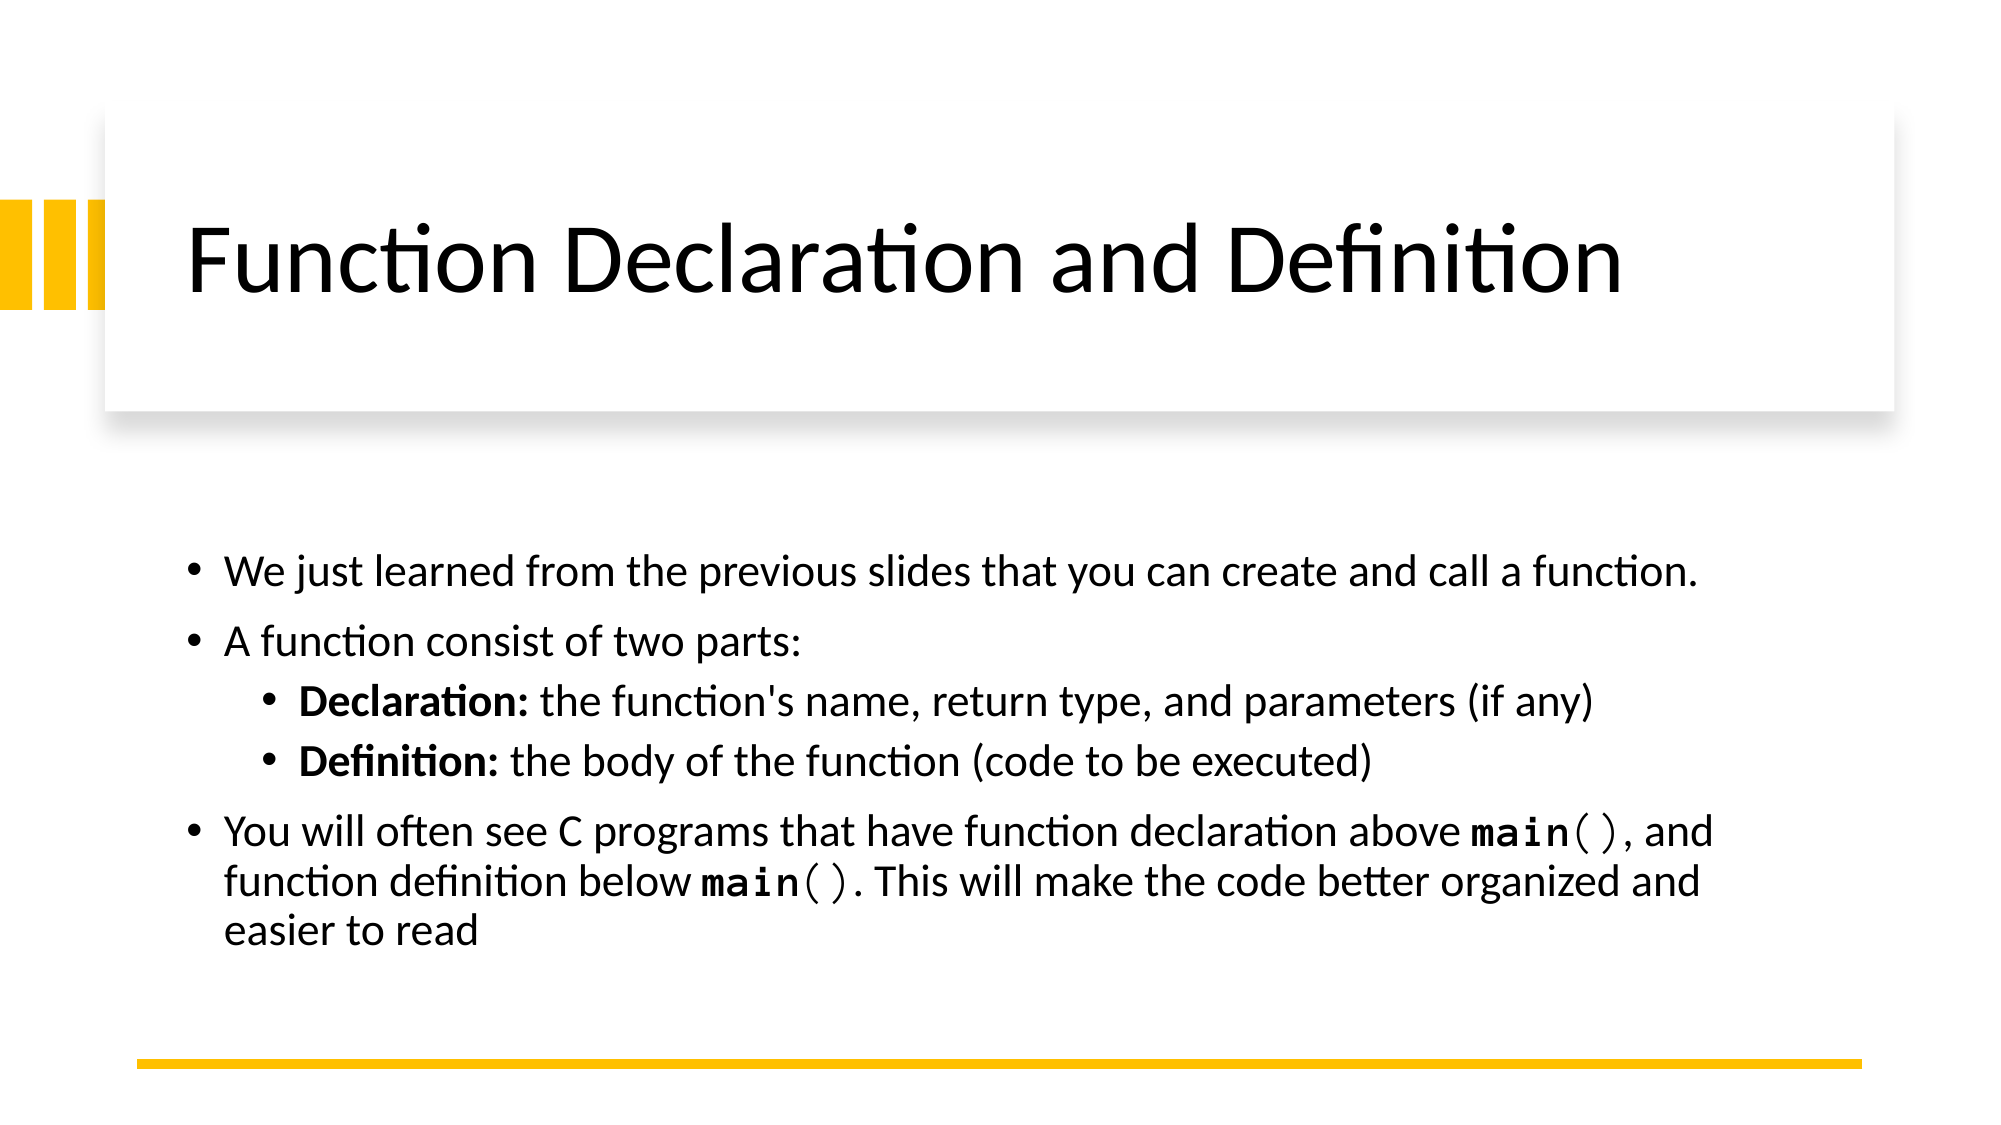

# Function Declaration and Definition

We just learned from the previous slides that you can create and call a function.
A function consist of two parts:
Declaration: the function's name, return type, and parameters (if any)
Definition: the body of the function (code to be executed)
You will often see C programs that have function declaration above main(), and function definition below main(). This will make the code better organized and easier to read